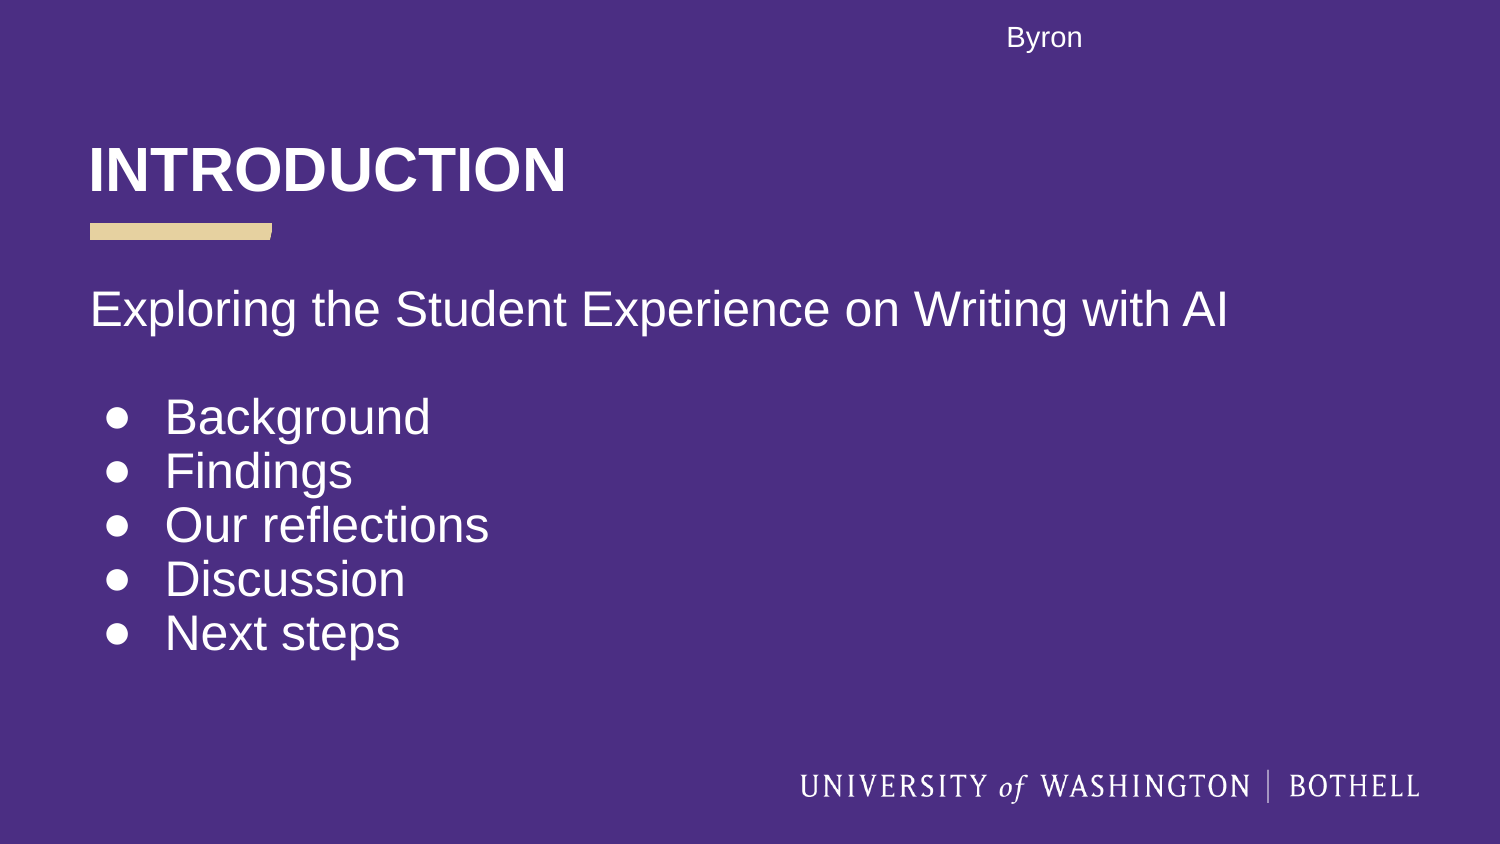

Byron
# INTRODUCTION
Exploring the Student Experience on Writing with AI

Background
Findings
Our reflections
Discussion
Next steps